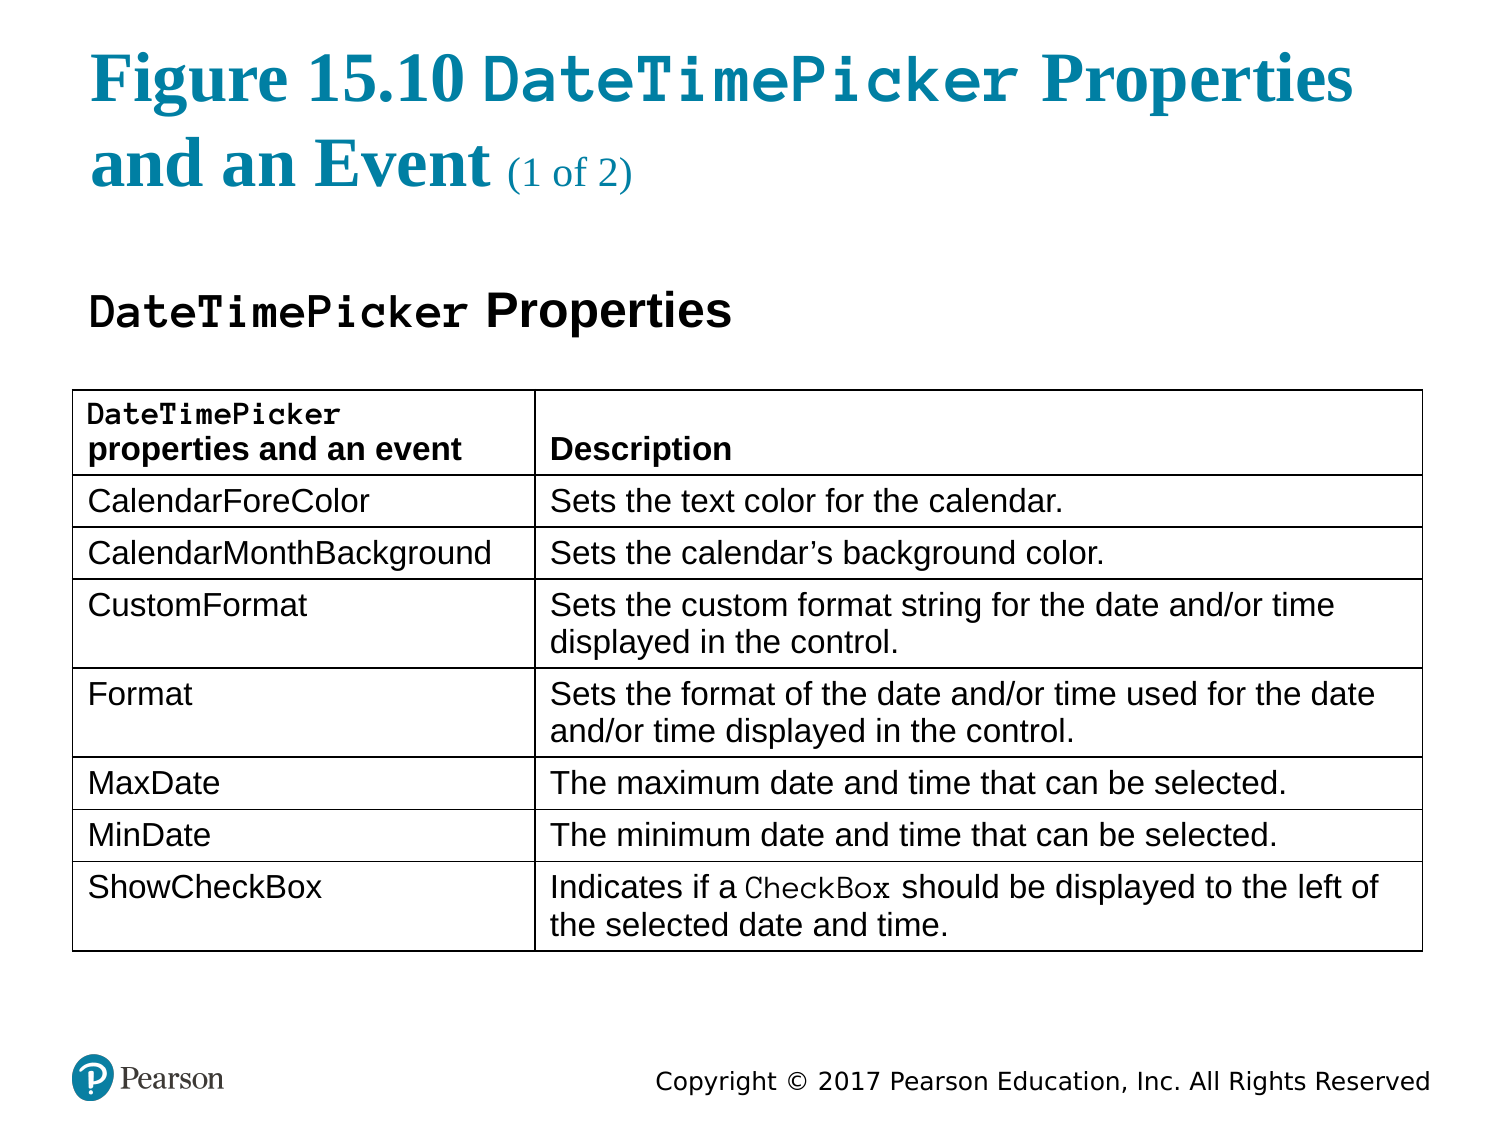

# Figure 15.10 DateTimePicker Properties and an Event (1 of 2)
DateTimePicker Properties
| DateTimePicker properties and an event | Description |
| --- | --- |
| CalendarForeColor | Sets the text color for the calendar. |
| CalendarMonthBackground | Sets the calendar’s background color. |
| CustomFormat | Sets the custom format string for the date and/or time displayed in the control. |
| Format | Sets the format of the date and/or time used for the date and/or time displayed in the control. |
| MaxDate | The maximum date and time that can be selected. |
| MinDate | The minimum date and time that can be selected. |
| ShowCheckBox | Indicates if a CheckBox should be displayed to the left of the selected date and time. |